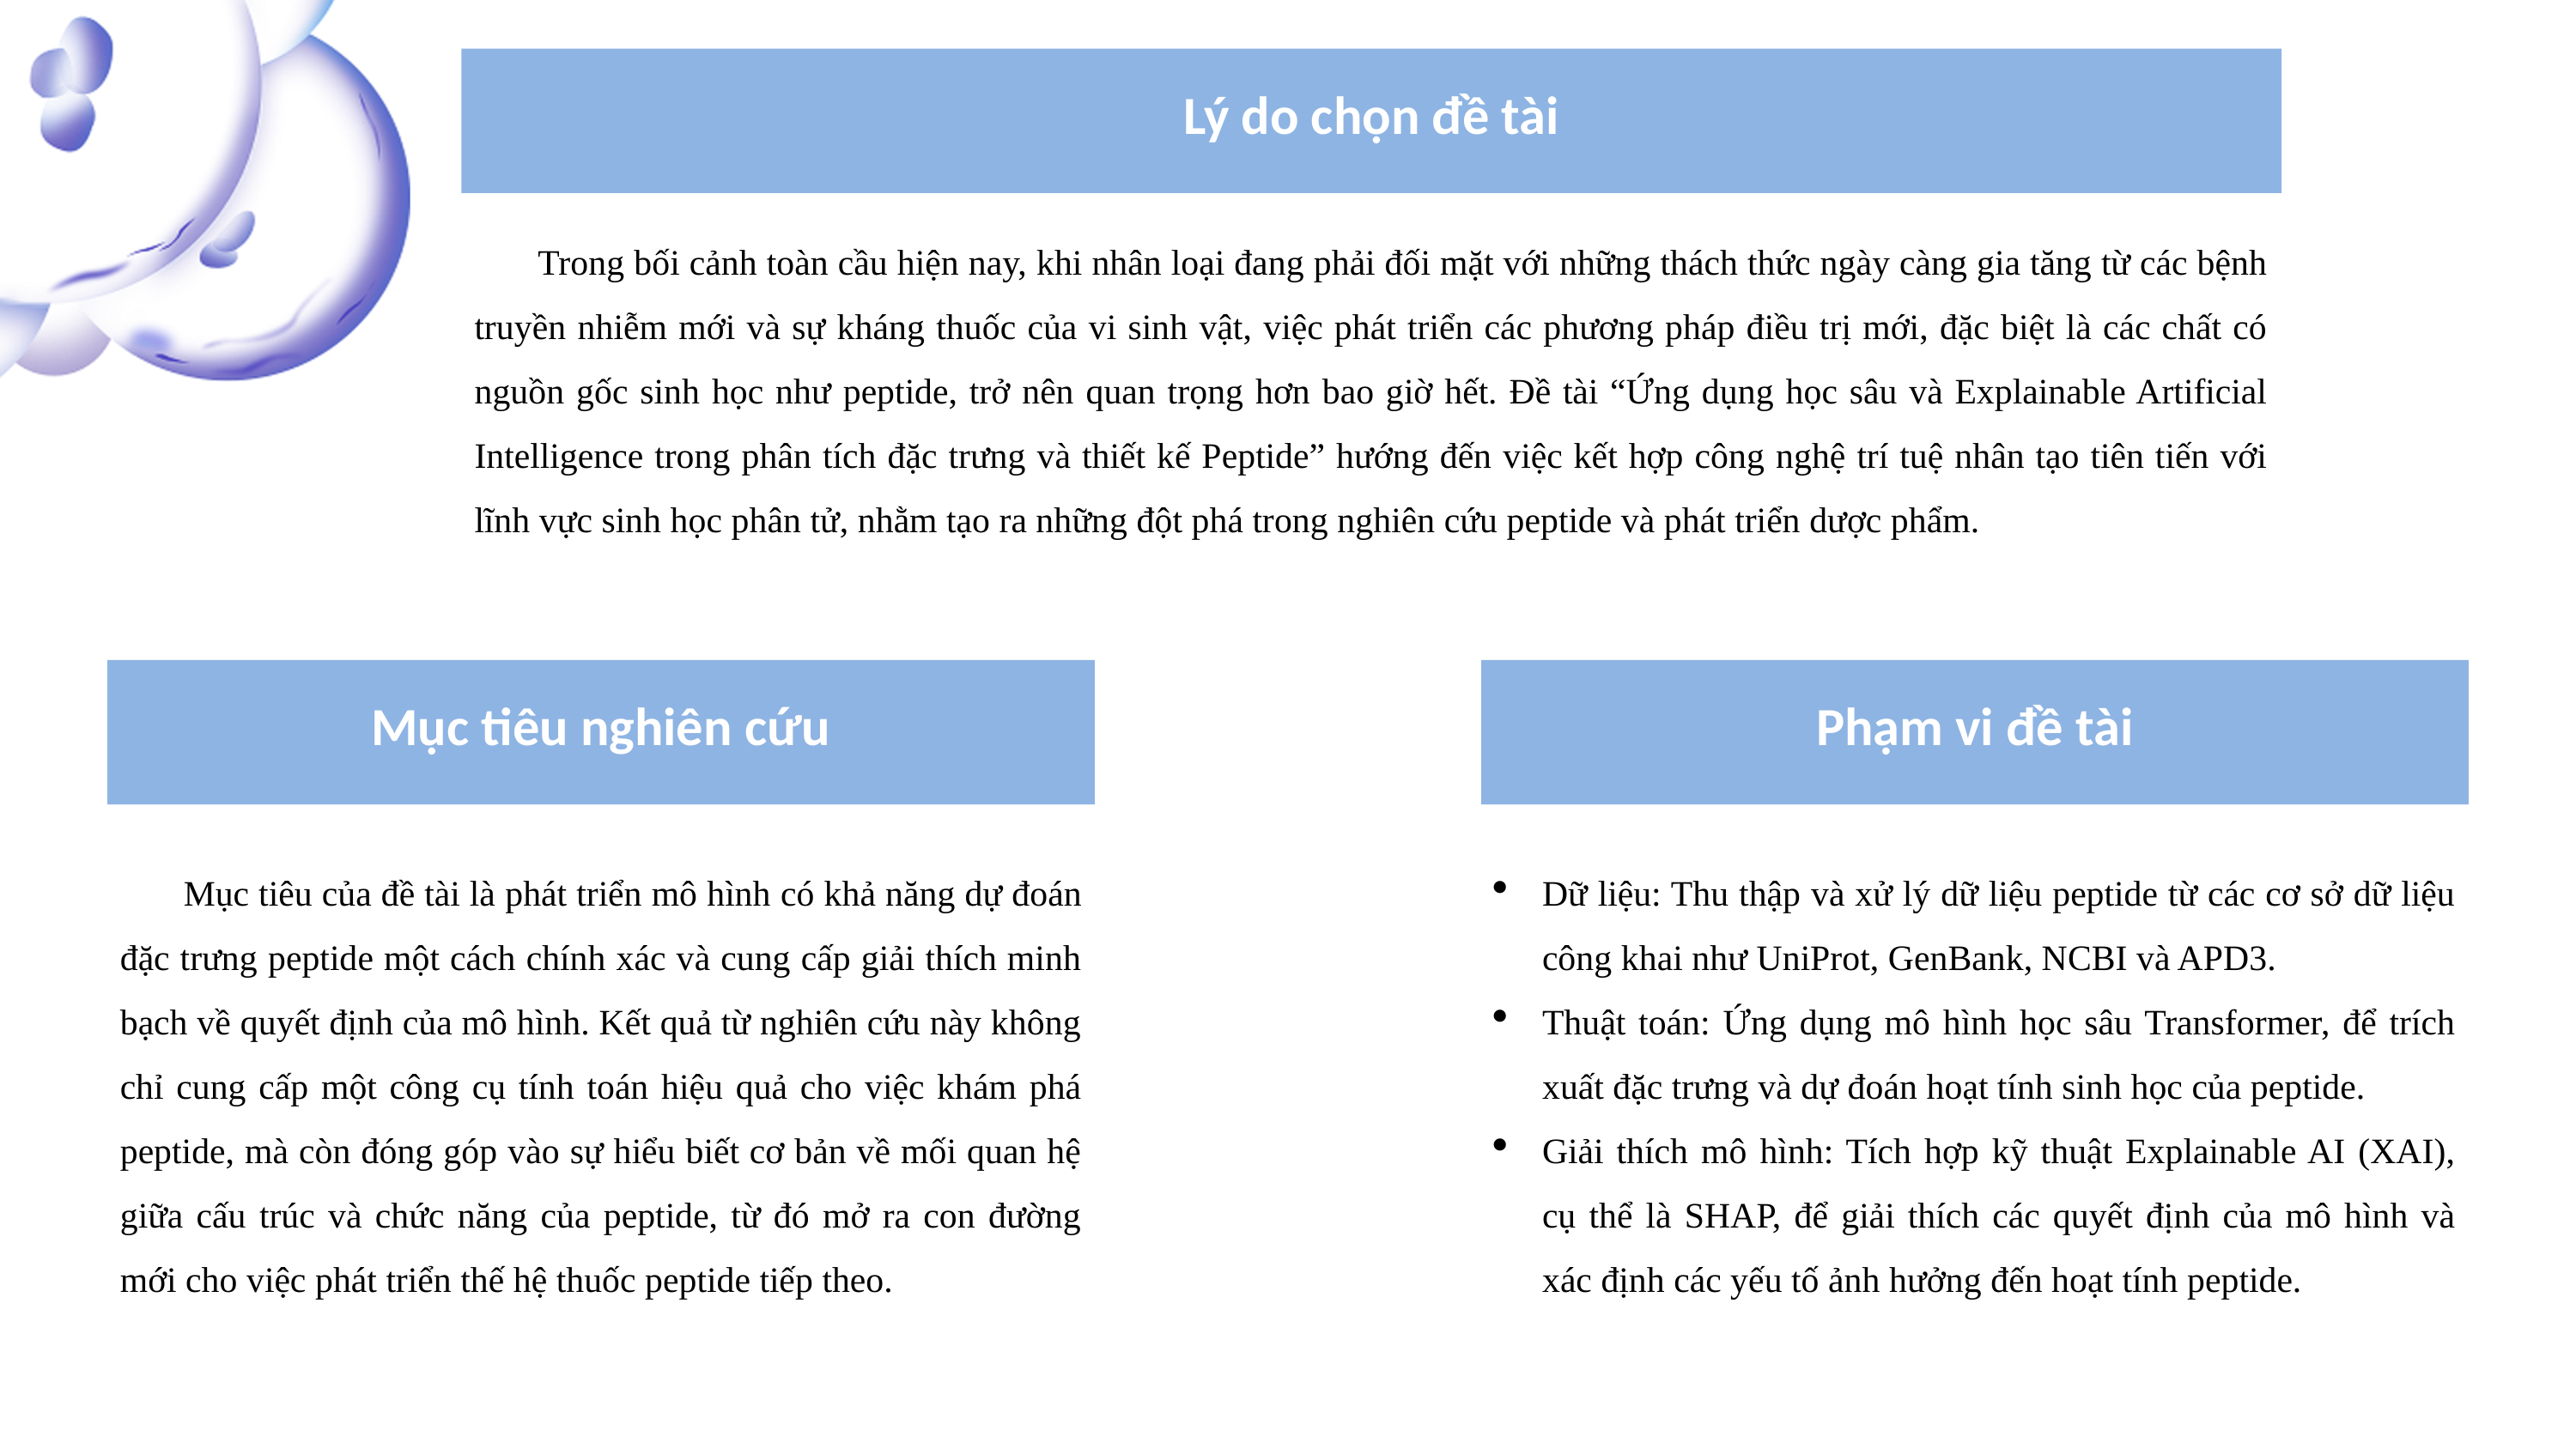

Lý do chọn đề tài
Trong bối cảnh toàn cầu hiện nay, khi nhân loại đang phải đối mặt với những thách thức ngày càng gia tăng từ các bệnh truyền nhiễm mới và sự kháng thuốc của vi sinh vật, việc phát triển các phương pháp điều trị mới, đặc biệt là các chất có nguồn gốc sinh học như peptide, trở nên quan trọng hơn bao giờ hết. Đề tài “Ứng dụng học sâu và Explainable Artificial Intelligence trong phân tích đặc trưng và thiết kế Peptide” hướng đến việc kết hợp công nghệ trí tuệ nhân tạo tiên tiến với lĩnh vực sinh học phân tử, nhằm tạo ra những đột phá trong nghiên cứu peptide và phát triển dược phẩm.
Mục tiêu nghiên cứu
Phạm vi đề tài
Mục tiêu của đề tài là phát triển mô hình có khả năng dự đoán đặc trưng peptide một cách chính xác và cung cấp giải thích minh bạch về quyết định của mô hình. Kết quả từ nghiên cứu này không chỉ cung cấp một công cụ tính toán hiệu quả cho việc khám phá peptide, mà còn đóng góp vào sự hiểu biết cơ bản về mối quan hệ giữa cấu trúc và chức năng của peptide, từ đó mở ra con đường mới cho việc phát triển thế hệ thuốc peptide tiếp theo.
Dữ liệu: Thu thập và xử lý dữ liệu peptide từ các cơ sở dữ liệu công khai như UniProt, GenBank, NCBI và APD3.
Thuật toán: Ứng dụng mô hình học sâu Transformer, để trích xuất đặc trưng và dự đoán hoạt tính sinh học của peptide.
Giải thích mô hình: Tích hợp kỹ thuật Explainable AI (XAI), cụ thể là SHAP, để giải thích các quyết định của mô hình và xác định các yếu tố ảnh hưởng đến hoạt tính peptide.